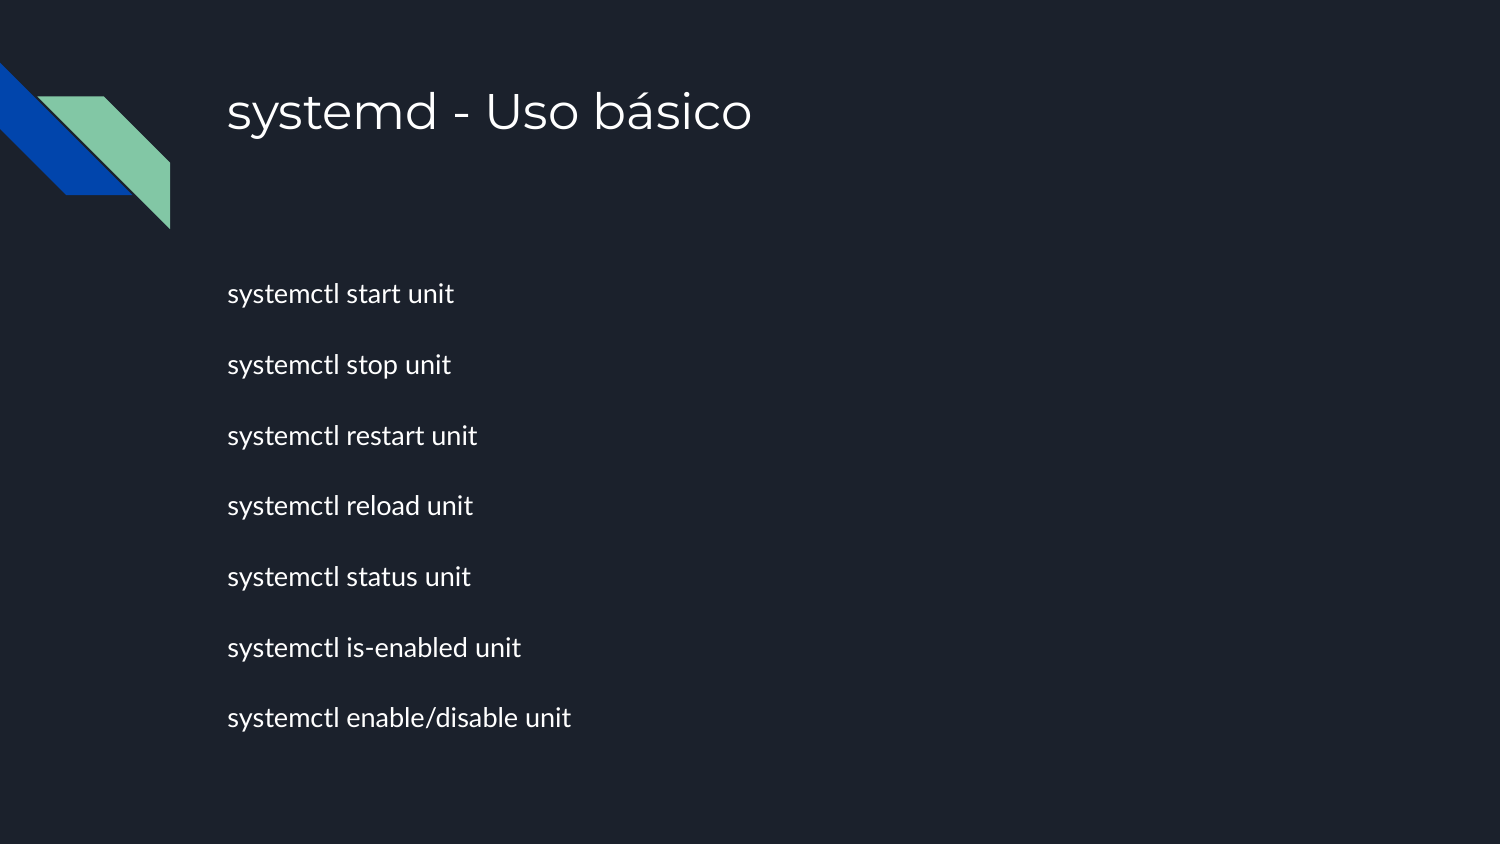

systemd - Uso básico
systemctl start unit
systemctl stop unit
systemctl restart unit
systemctl reload unit
systemctl status unit
systemctl is-enabled unit
systemctl enable/disable unit